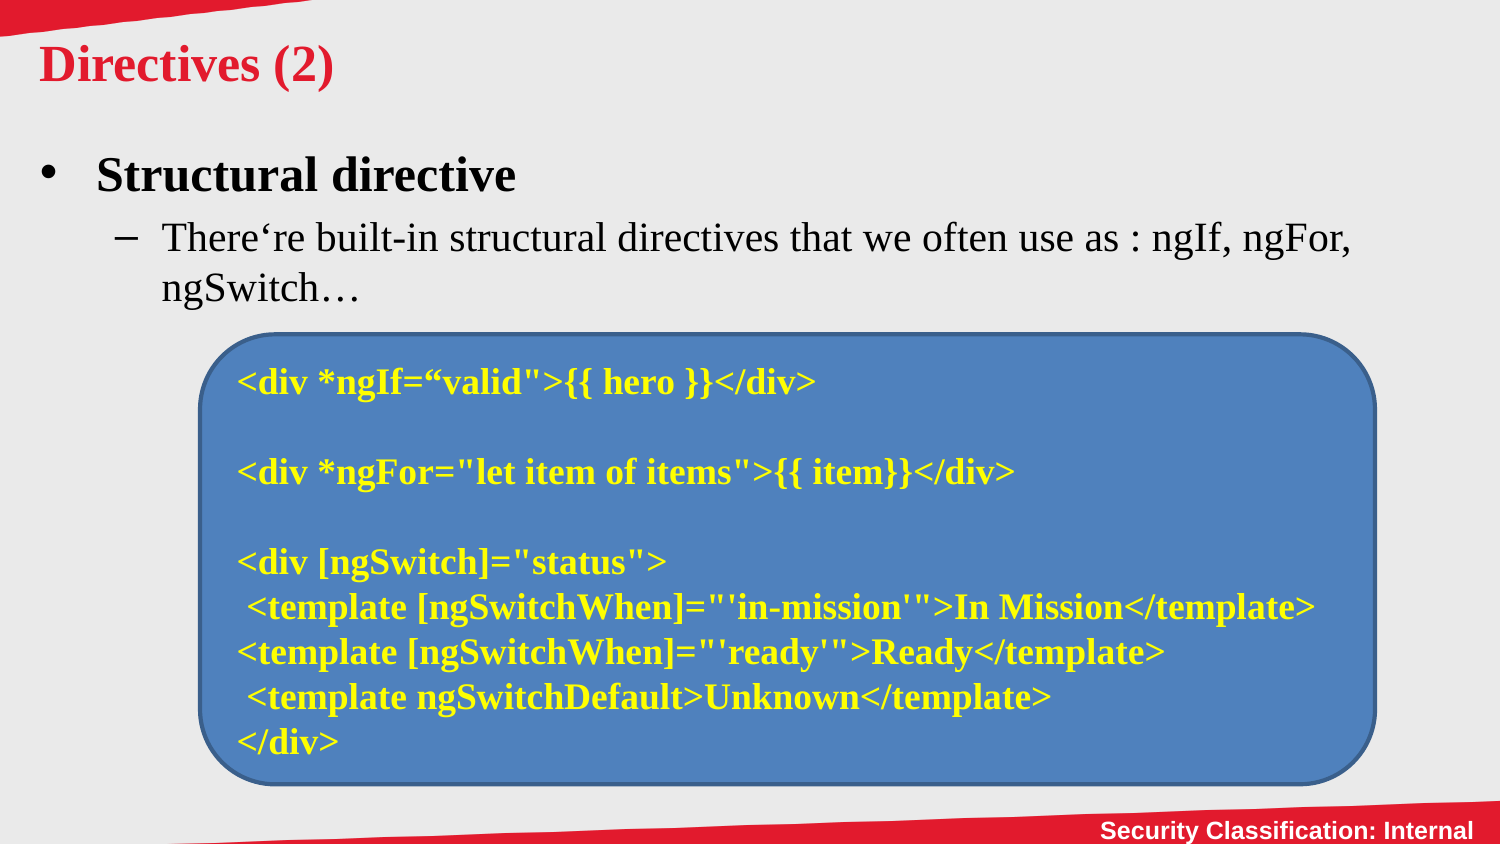

# Directives (2)
Structural directive
There‘re built-in structural directives that we often use as : ngIf, ngFor, ngSwitch…
<div *ngIf=“valid">{{ hero }}</div>

<div *ngFor="let item of items">{{ item}}</div>

<div [ngSwitch]="status">
 <template [ngSwitchWhen]="'in-mission'">In Mission</template> <template [ngSwitchWhen]="'ready'">Ready</template>
 <template ngSwitchDefault>Unknown</template>
</div>